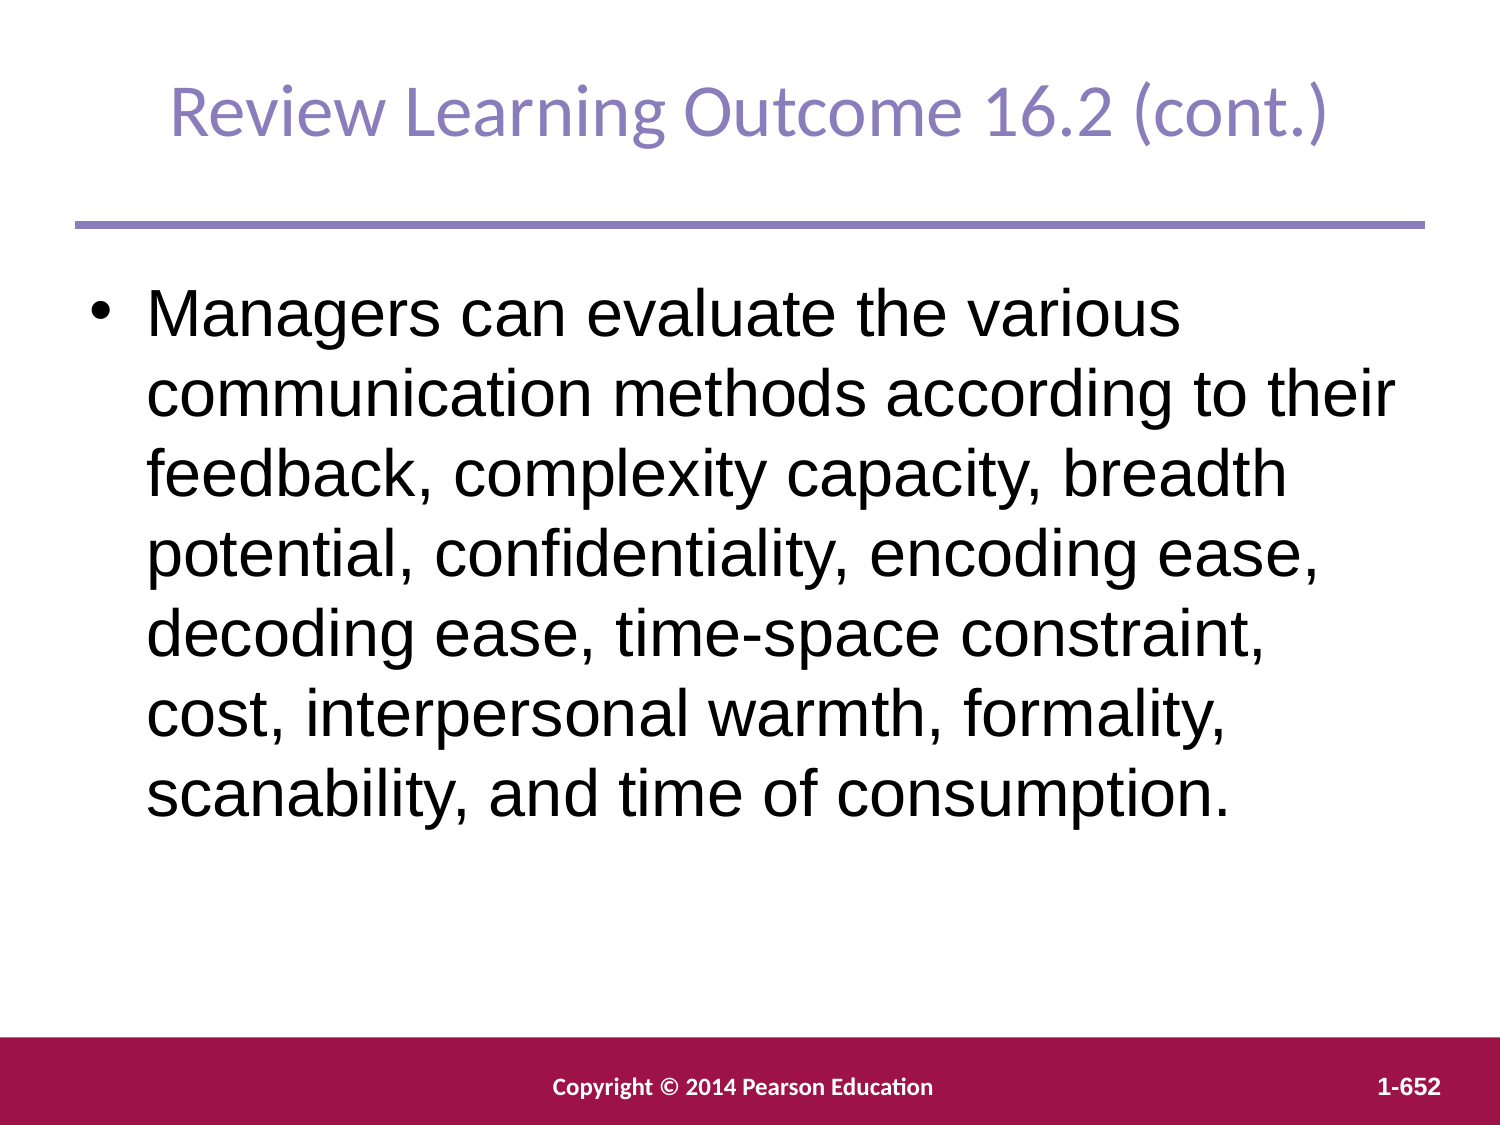

Review Learning Outcome 16.2 (cont.)
Managers can evaluate the various communication methods according to their feedback, complexity capacity, breadth  potential, confidentiality, encoding ease, decoding ease, time-space constraint,  cost, interpersonal warmth, formality, scanability, and time of consumption.